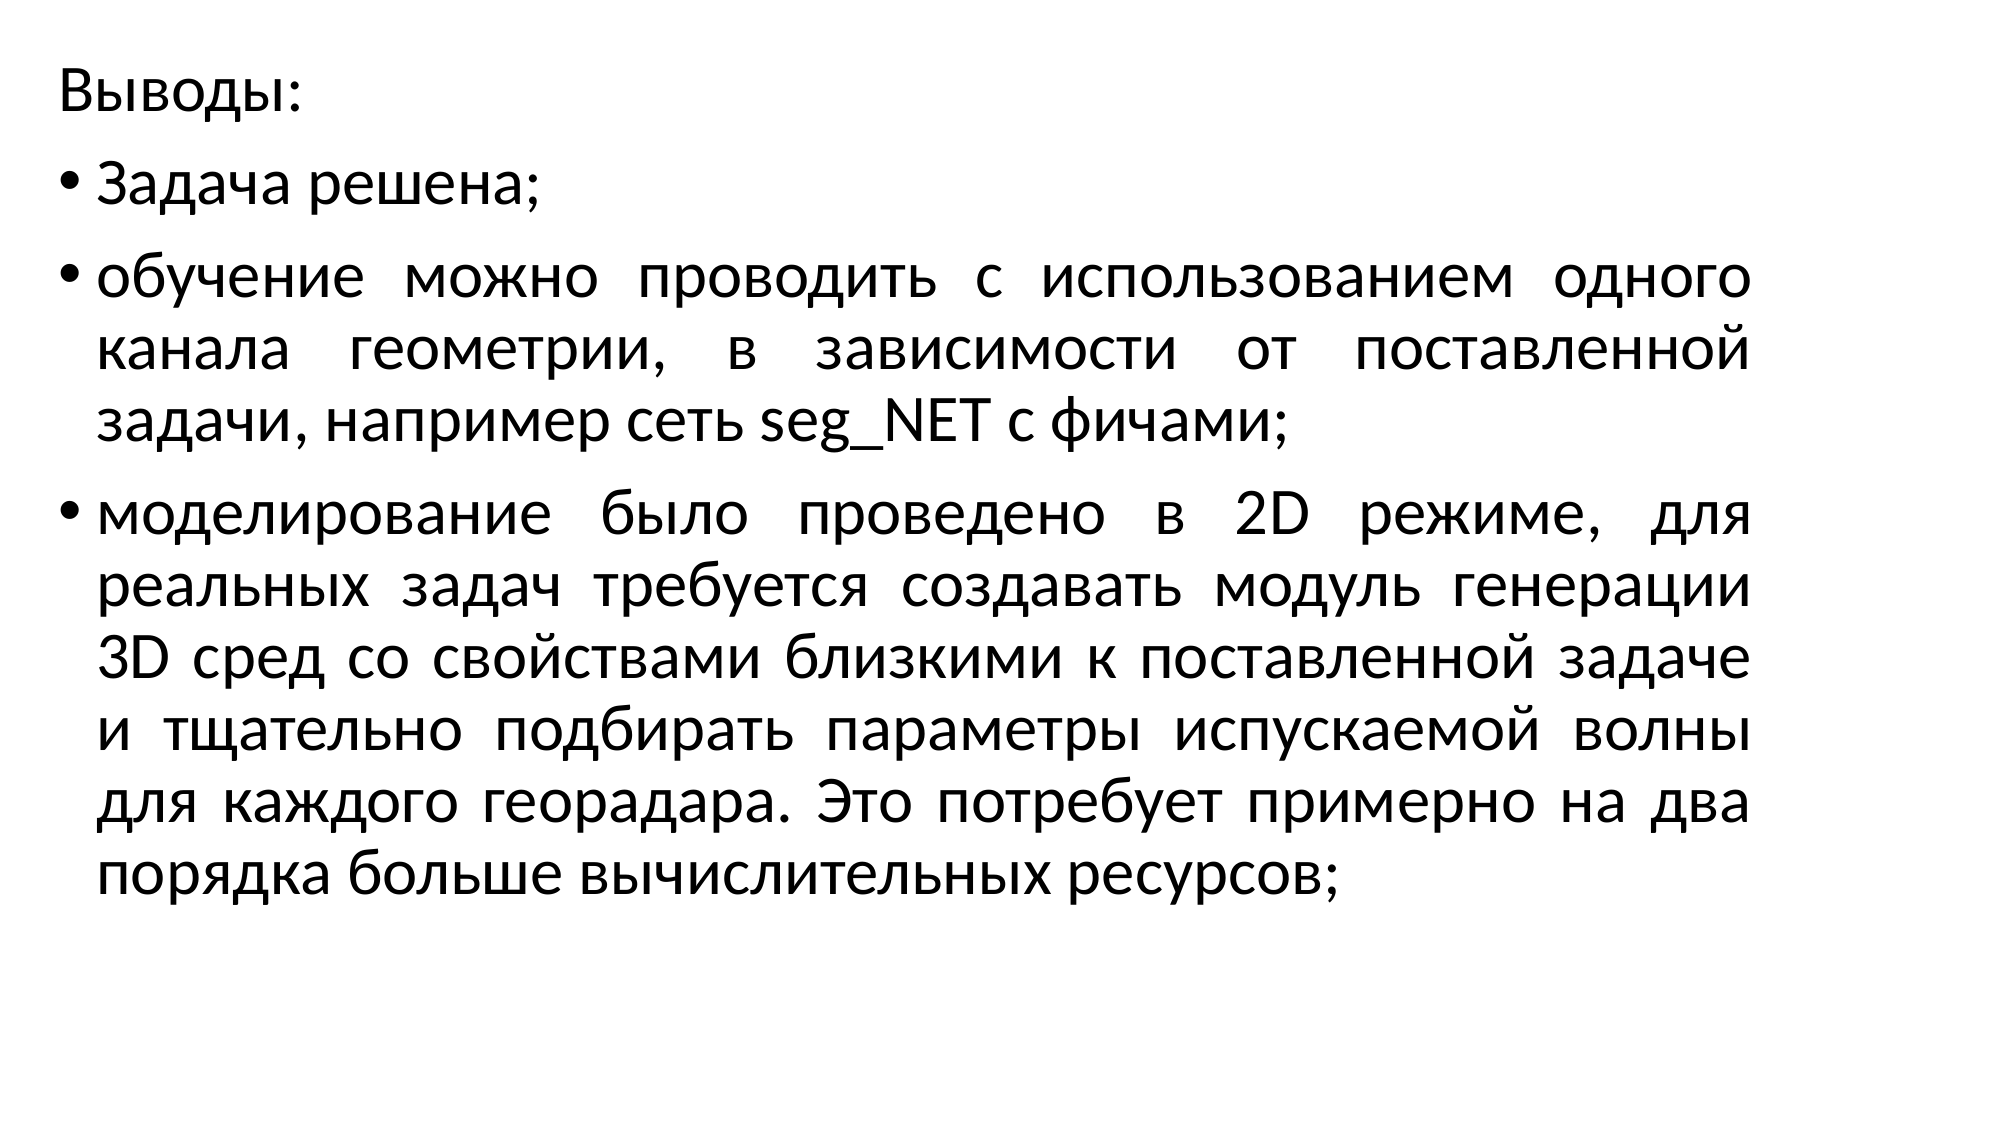

Выводы:
Задача решена;
обучение можно проводить с использованием одного канала геометрии, в зависимости от поставленной задачи, например сеть seg_NET с фичами;
моделирование было проведено в 2D режиме, для реальных задач требуется создавать модуль генерации 3D сред со свойствами близкими к поставленной задаче и тщательно подбирать параметры испускаемой волны для каждого георадара. Это потребует примерно на два порядка больше вычислительных ресурсов;